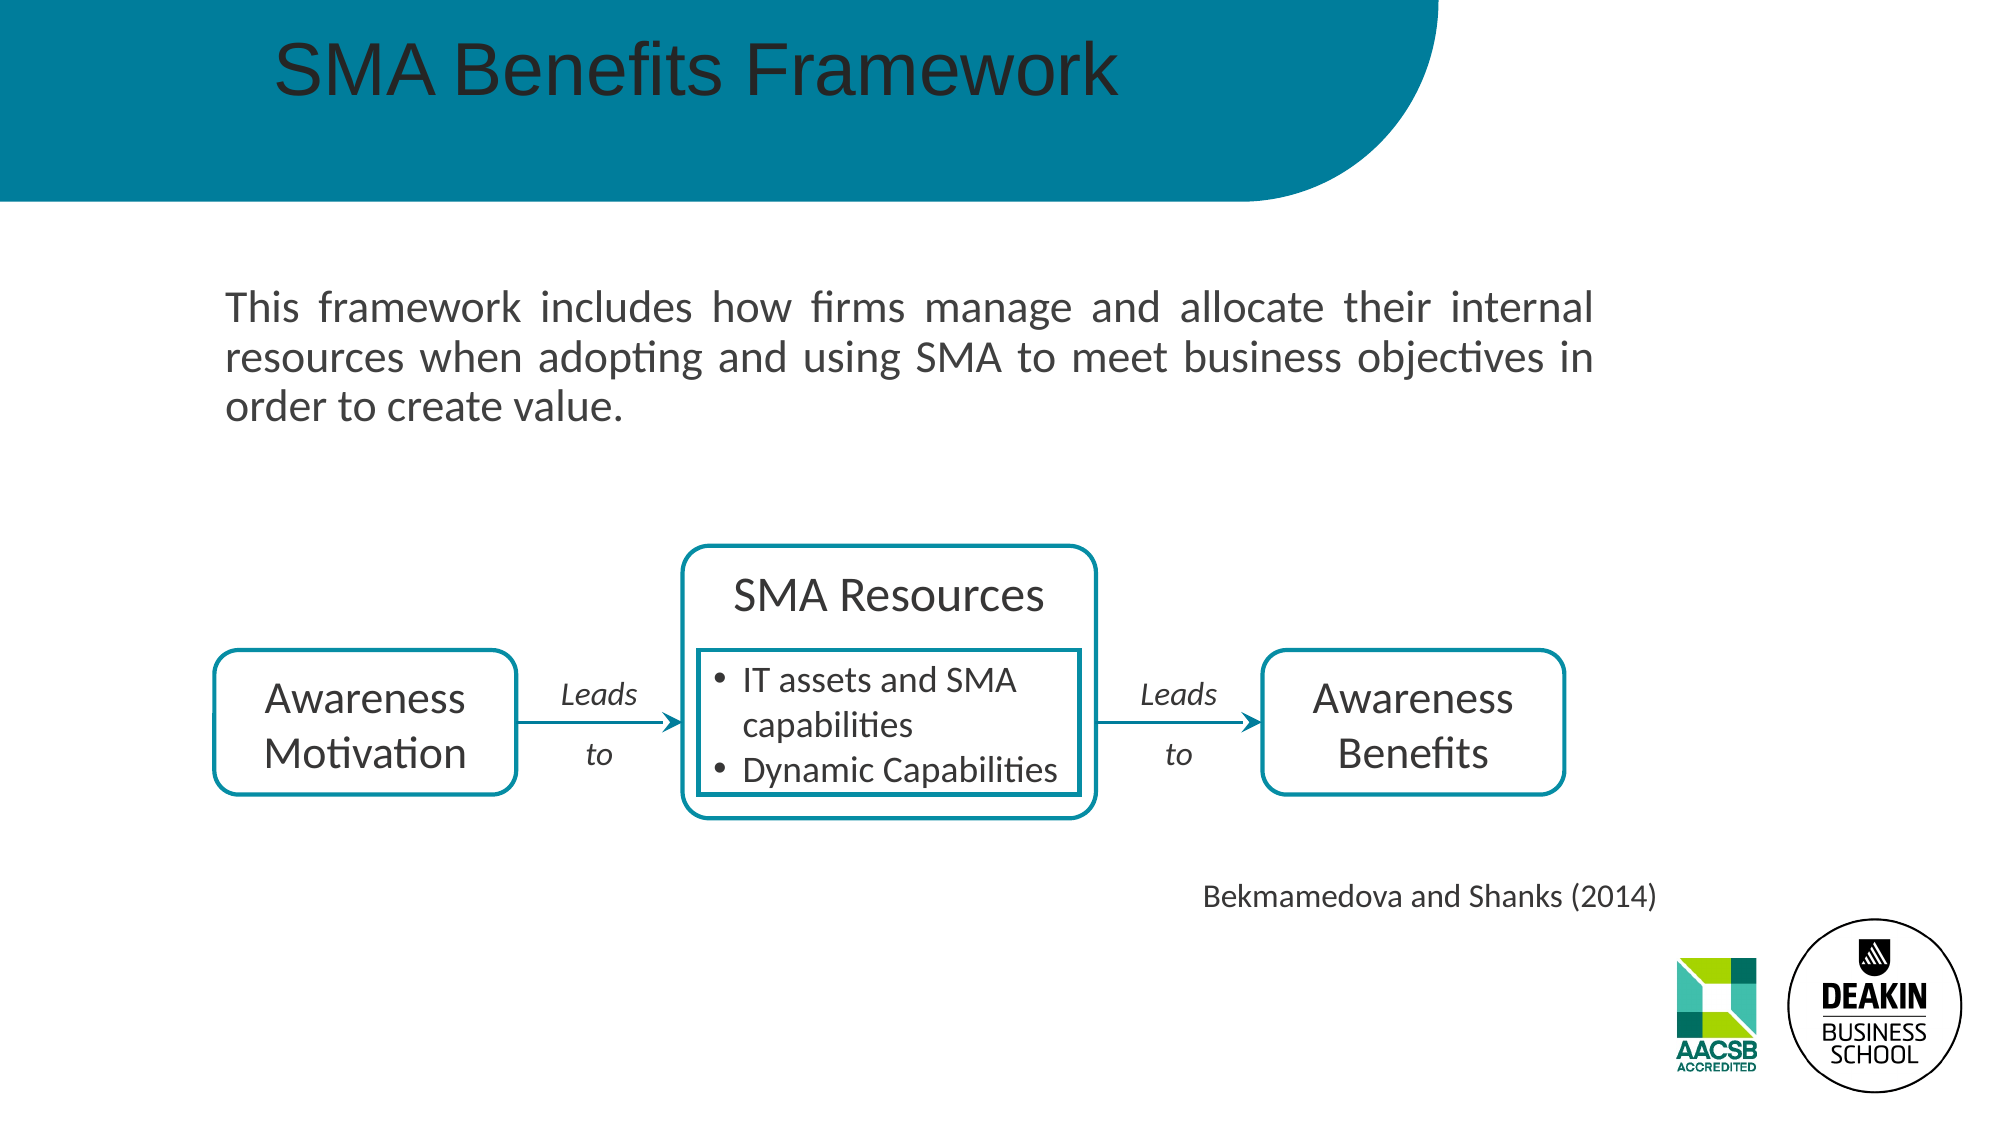

# SMA Benefits Framework
This framework includes how firms manage and allocate their internal resources when adopting and using SMA to meet business objectives in order to create value.
SMA Resources
Awareness Benefits
Awareness Motivation
IT assets and SMA capabilities
Dynamic Capabilities
Leads to
Leads to
Bekmamedova and Shanks (2014)